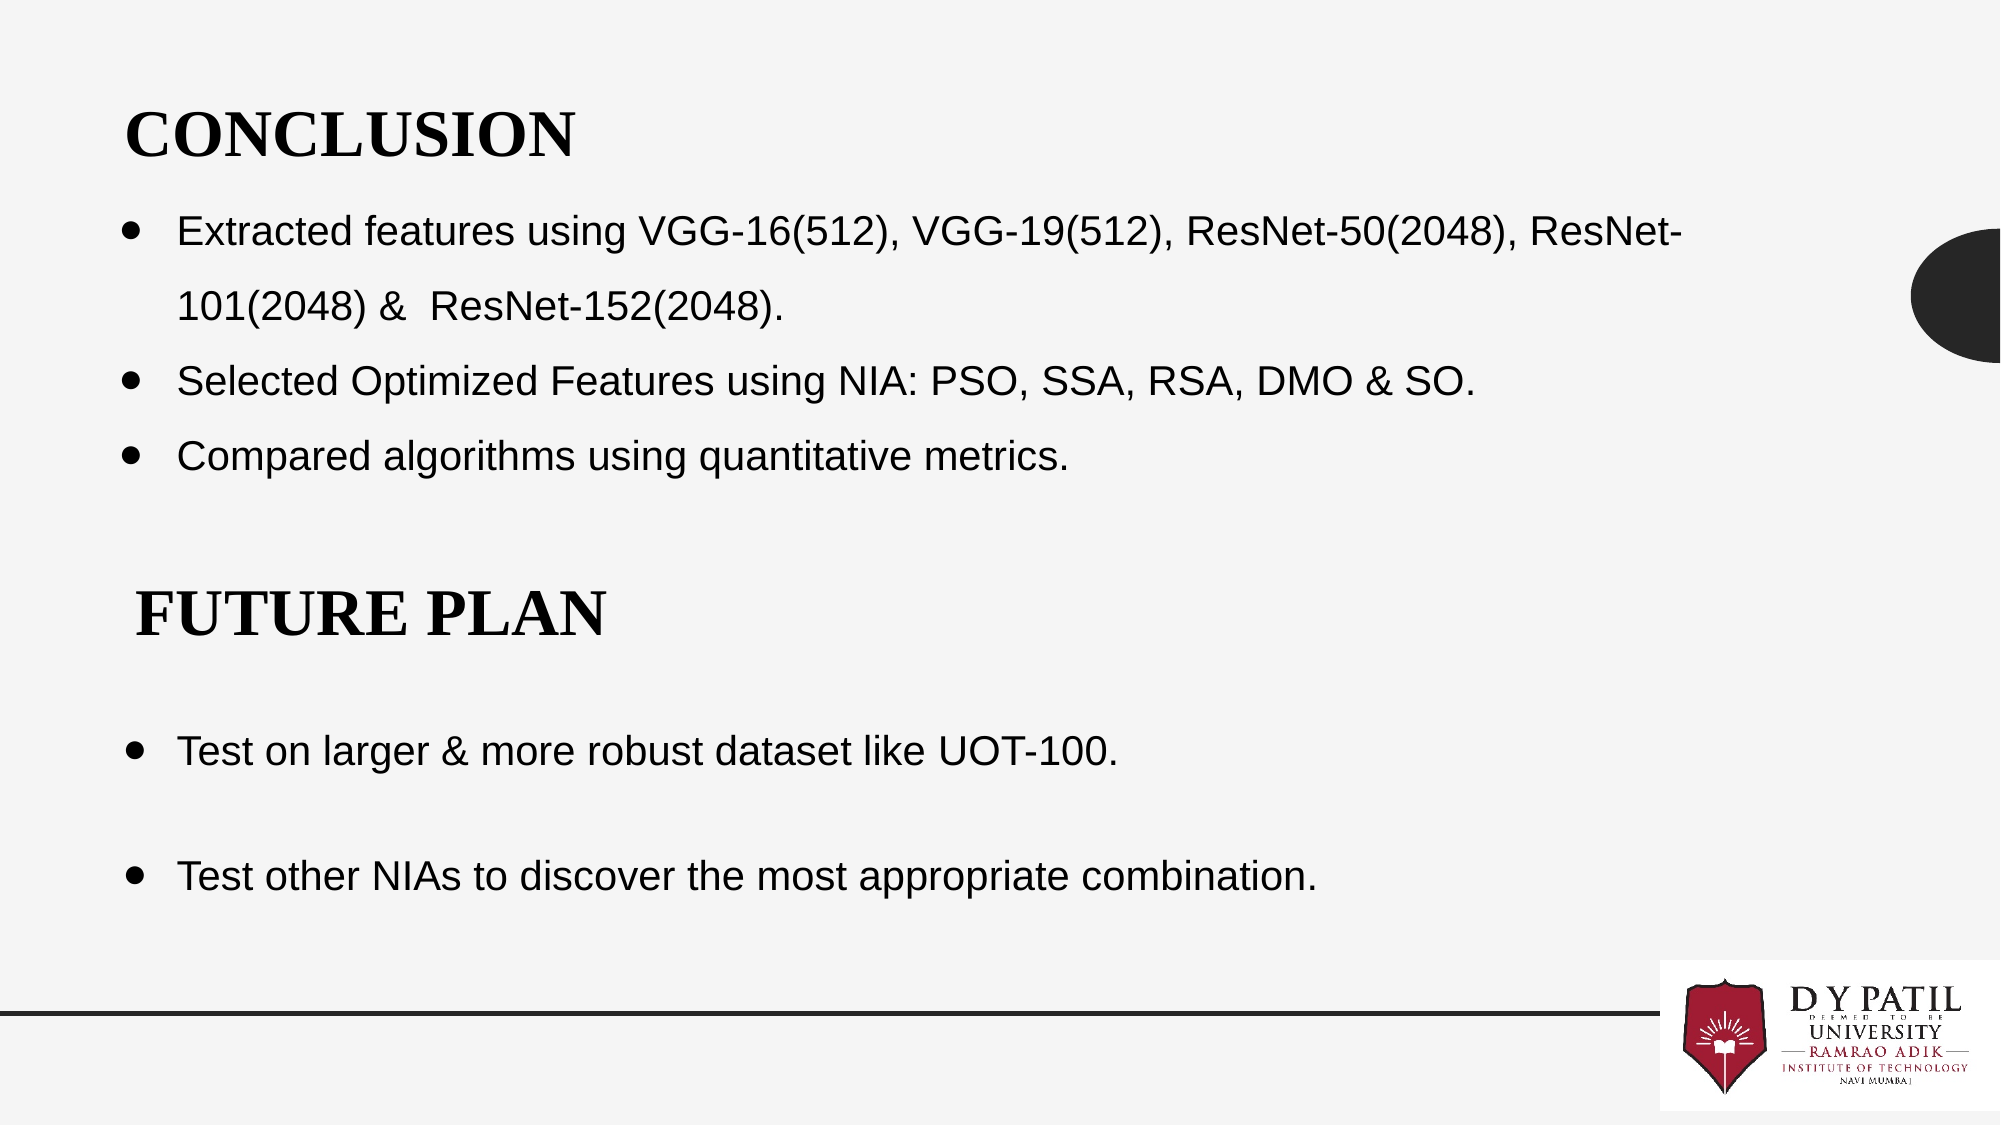

# CONCLUSION
Extracted features using VGG-16(512), VGG-19(512), ResNet-50(2048), ResNet-101(2048) &  ResNet-152(2048).
Selected Optimized Features using NIA: PSO, SSA, RSA, DMO & SO.
Compared algorithms using quantitative metrics.
  FUTURE PLAN
Test on larger & more robust dataset like UOT-100.
Test other NIAs to discover the most appropriate combination.